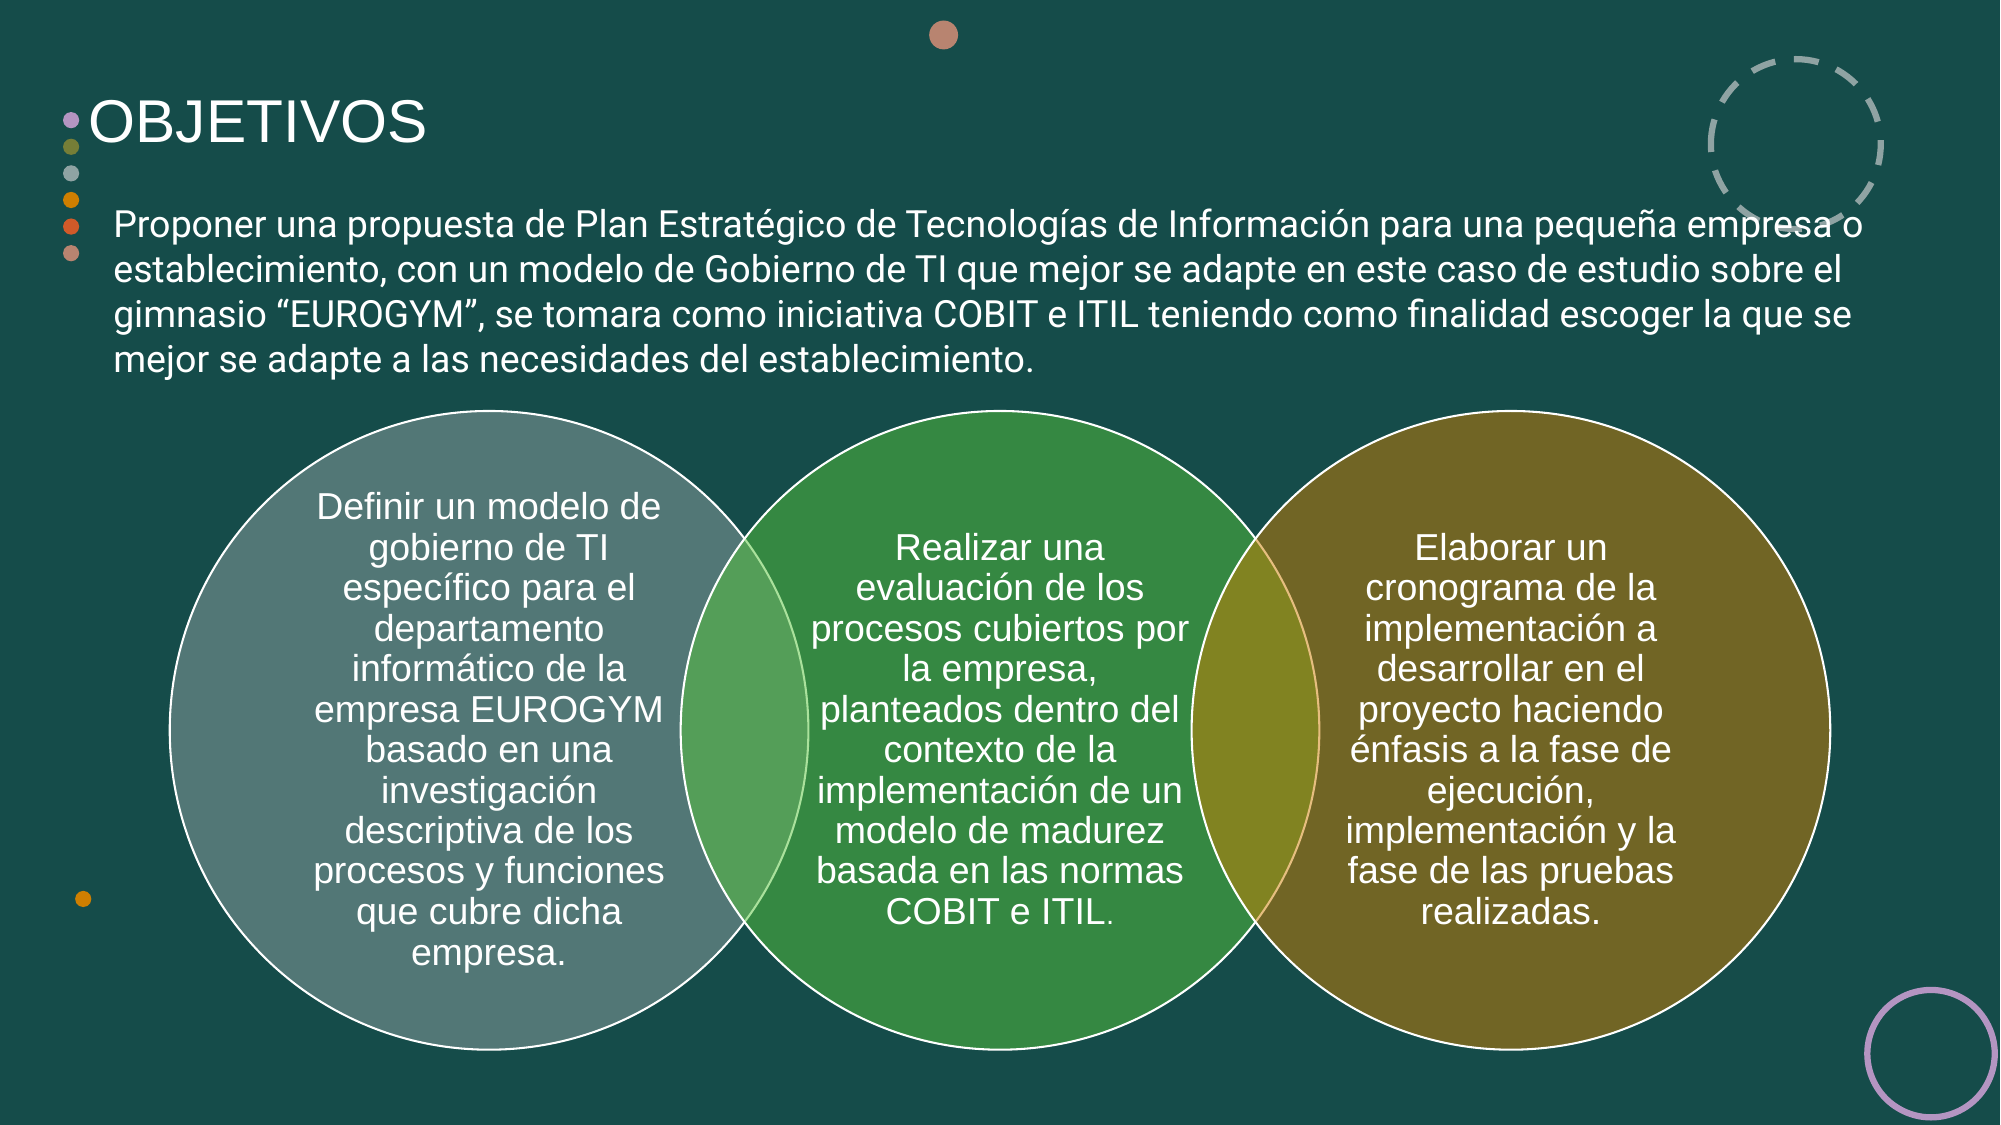

# OBJETIVOS
Proponer una propuesta de Plan Estratégico de Tecnologías de Información para una pequeña empresa o establecimiento, con un modelo de Gobierno de TI que mejor se adapte en este caso de estudio sobre el gimnasio “EUROGYM”, se tomara como iniciativa COBIT e ITIL teniendo como finalidad escoger la que se mejor se adapte a las necesidades del establecimiento.
Definir un modelo de gobierno de TI específico para el departamento informático de la empresa EUROGYM basado en una investigación descriptiva de los procesos y funciones que cubre dicha empresa.
Realizar una evaluación de los procesos cubiertos por la empresa, planteados dentro del contexto de la implementación de un modelo de madurez basada en las normas COBIT e ITIL.
Elaborar un cronograma de la implementación a desarrollar en el proyecto haciendo énfasis a la fase de ejecución, implementación y la fase de las pruebas realizadas.